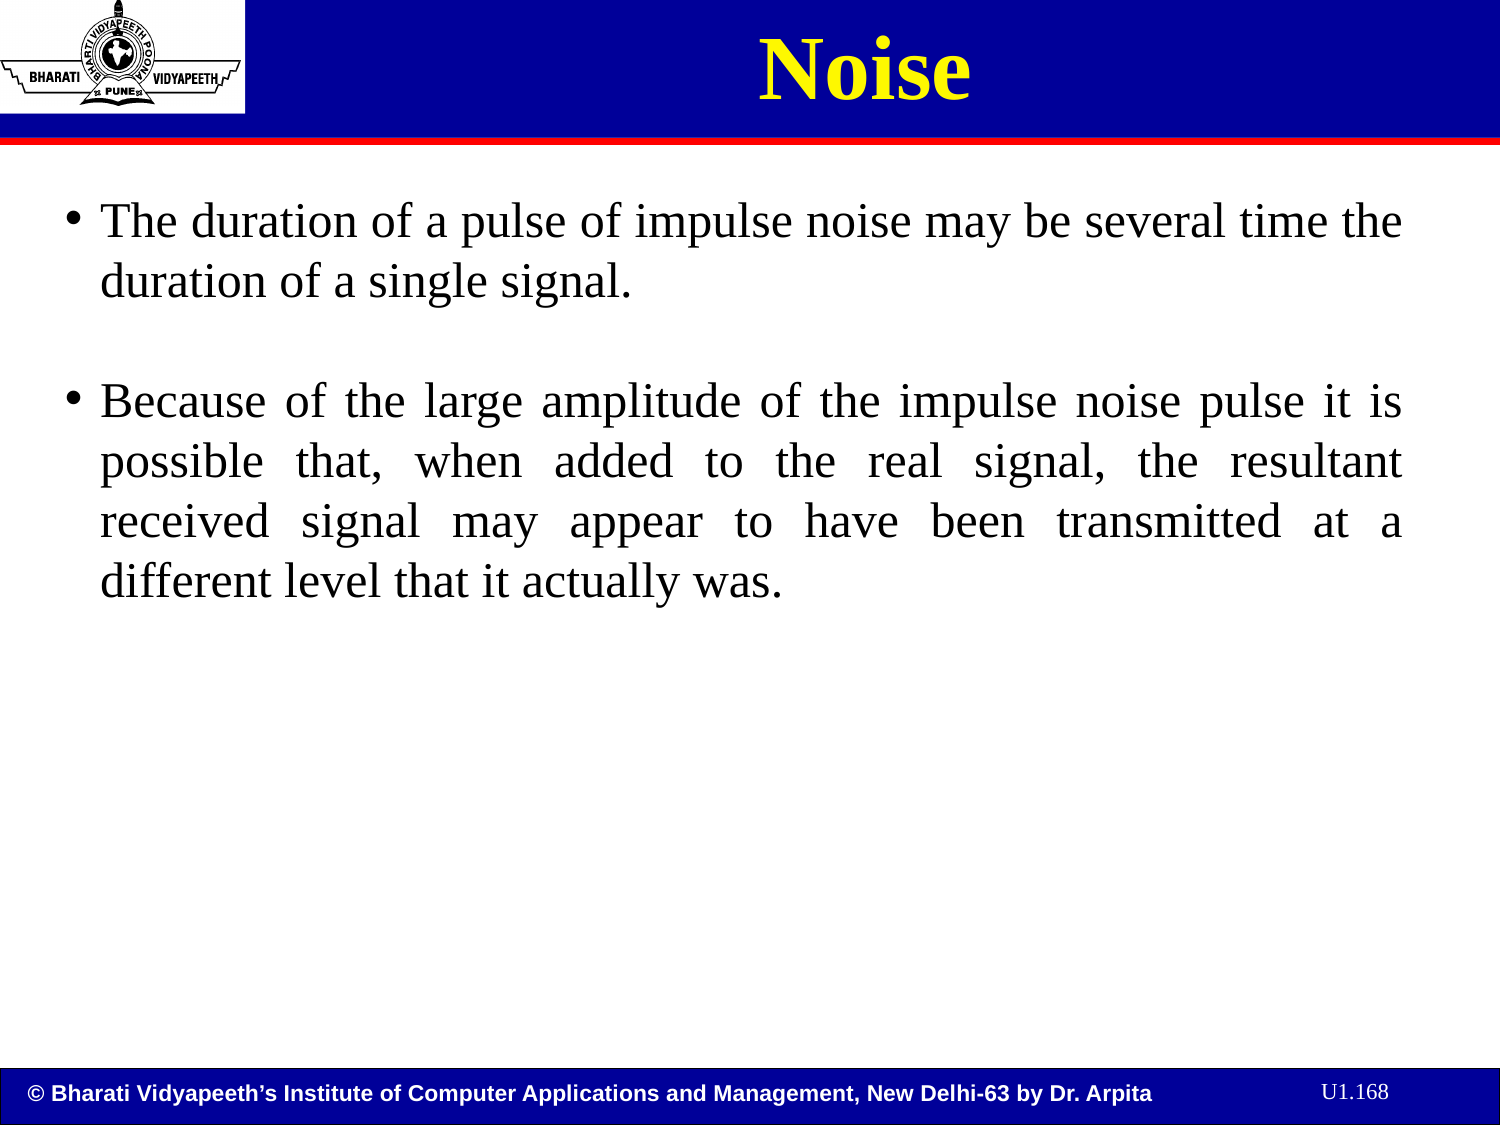

# Noise
The duration of a pulse of impulse noise may be several time the duration of a single signal.

Because of the large amplitude of the impulse noise pulse it is possible that, when added to the real signal, the resultant received signal may appear to have been transmitted at a different level that it actually was.